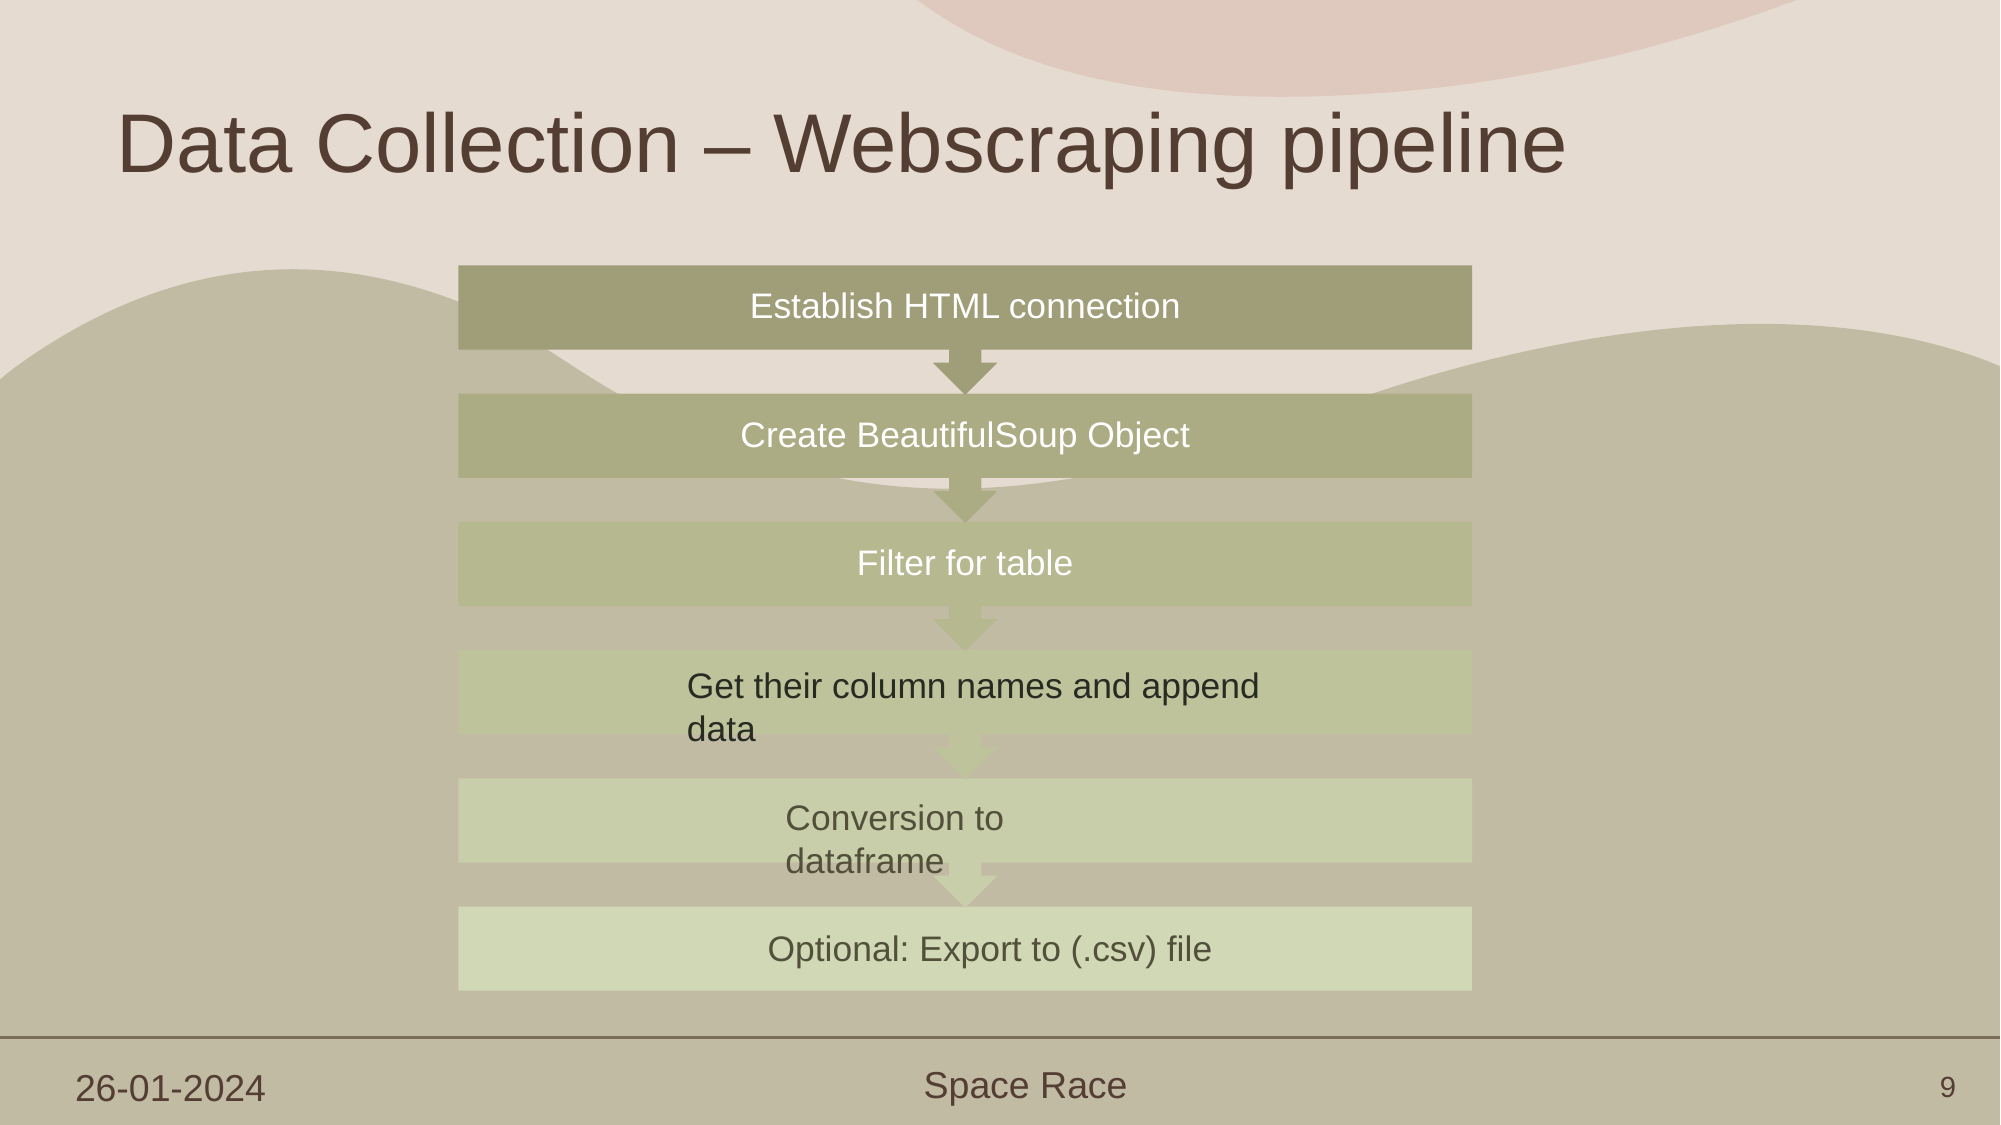

# Data Collection – Webscraping pipeline

Filter for table
Create BeautifulSoup Object
Establish HTML connection
Get their column names and append data
Conversion to dataframe
Optional: Export to (.csv) file
Space Race
26-01-2024
9